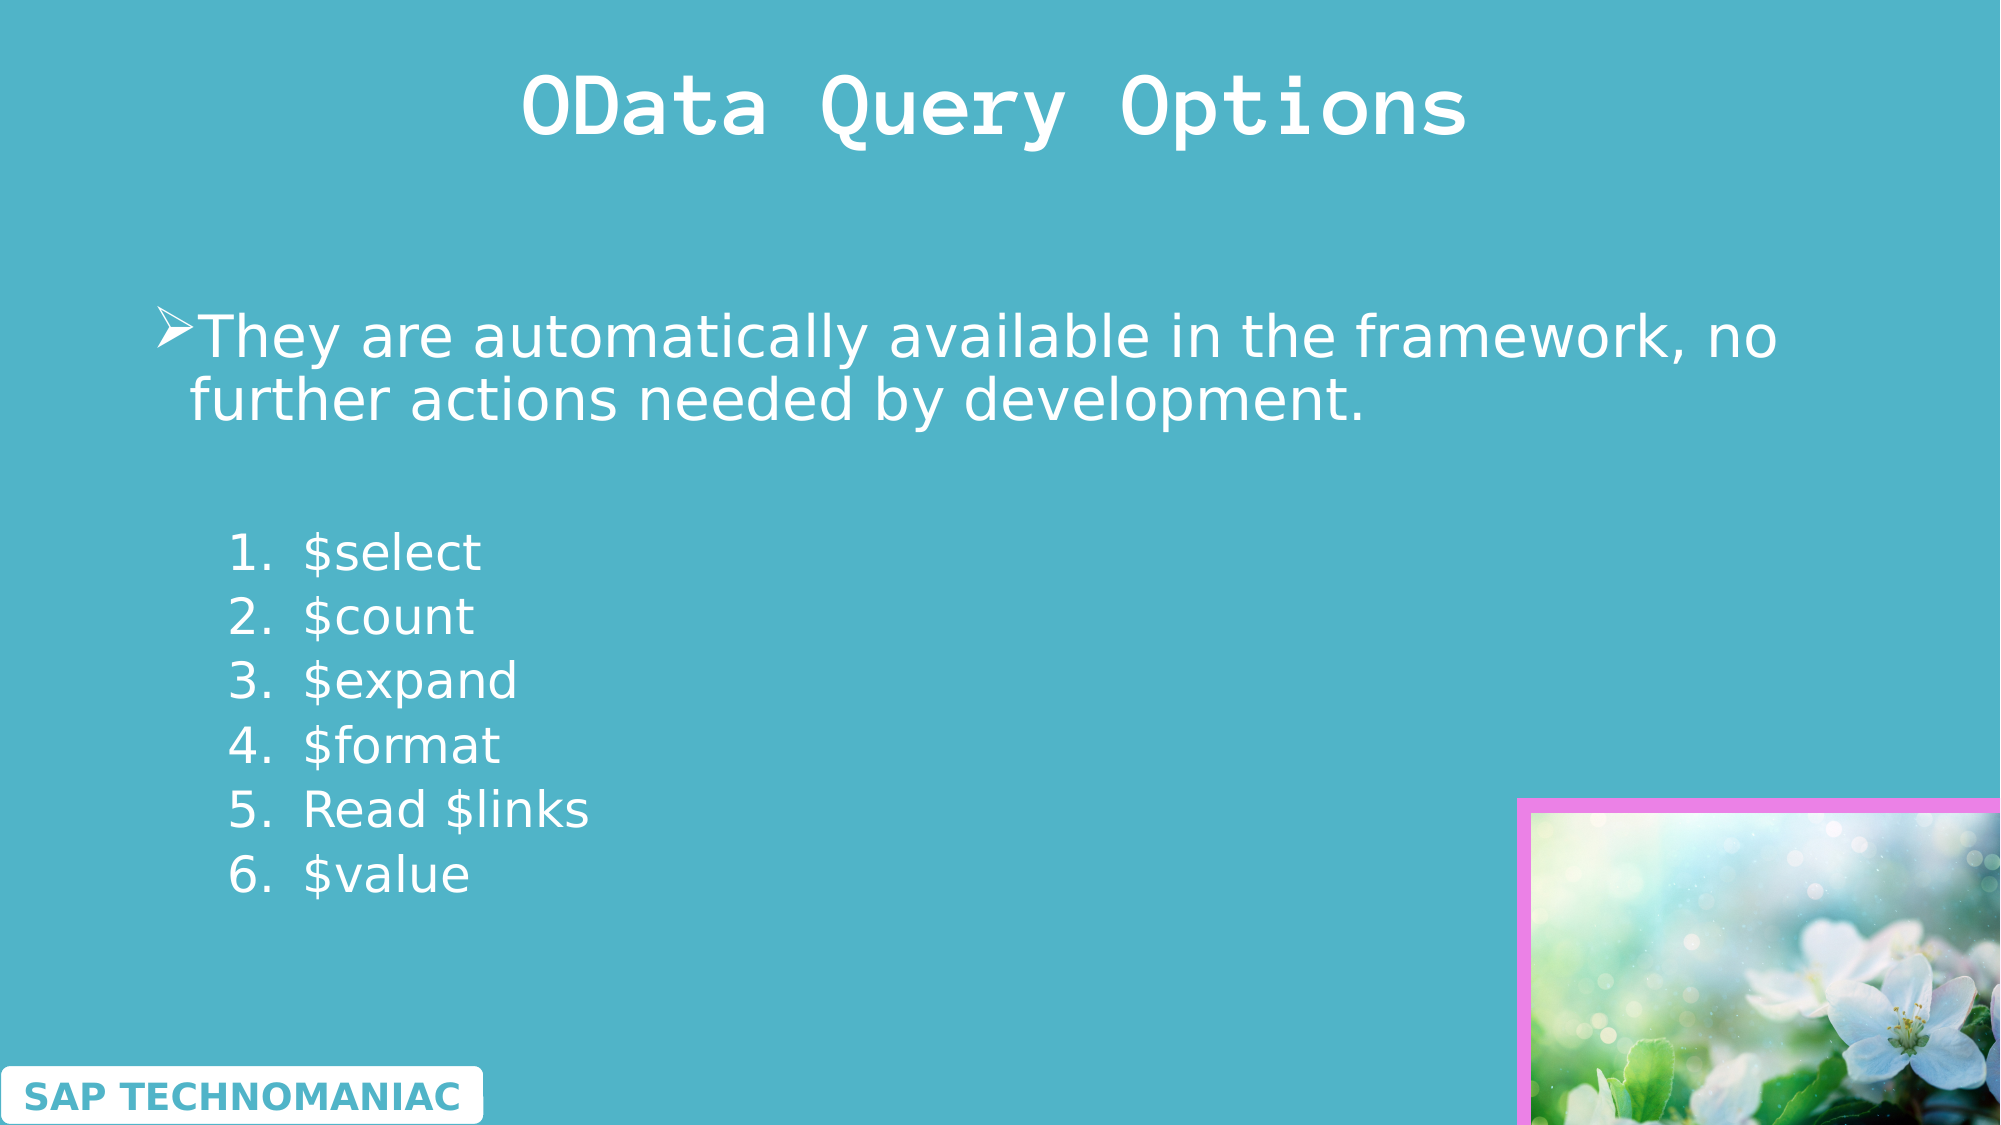

# OData Query Options
They are automatically available in the framework, no further actions needed by development.

$select
$count
$expand
$format
Read $links
$value